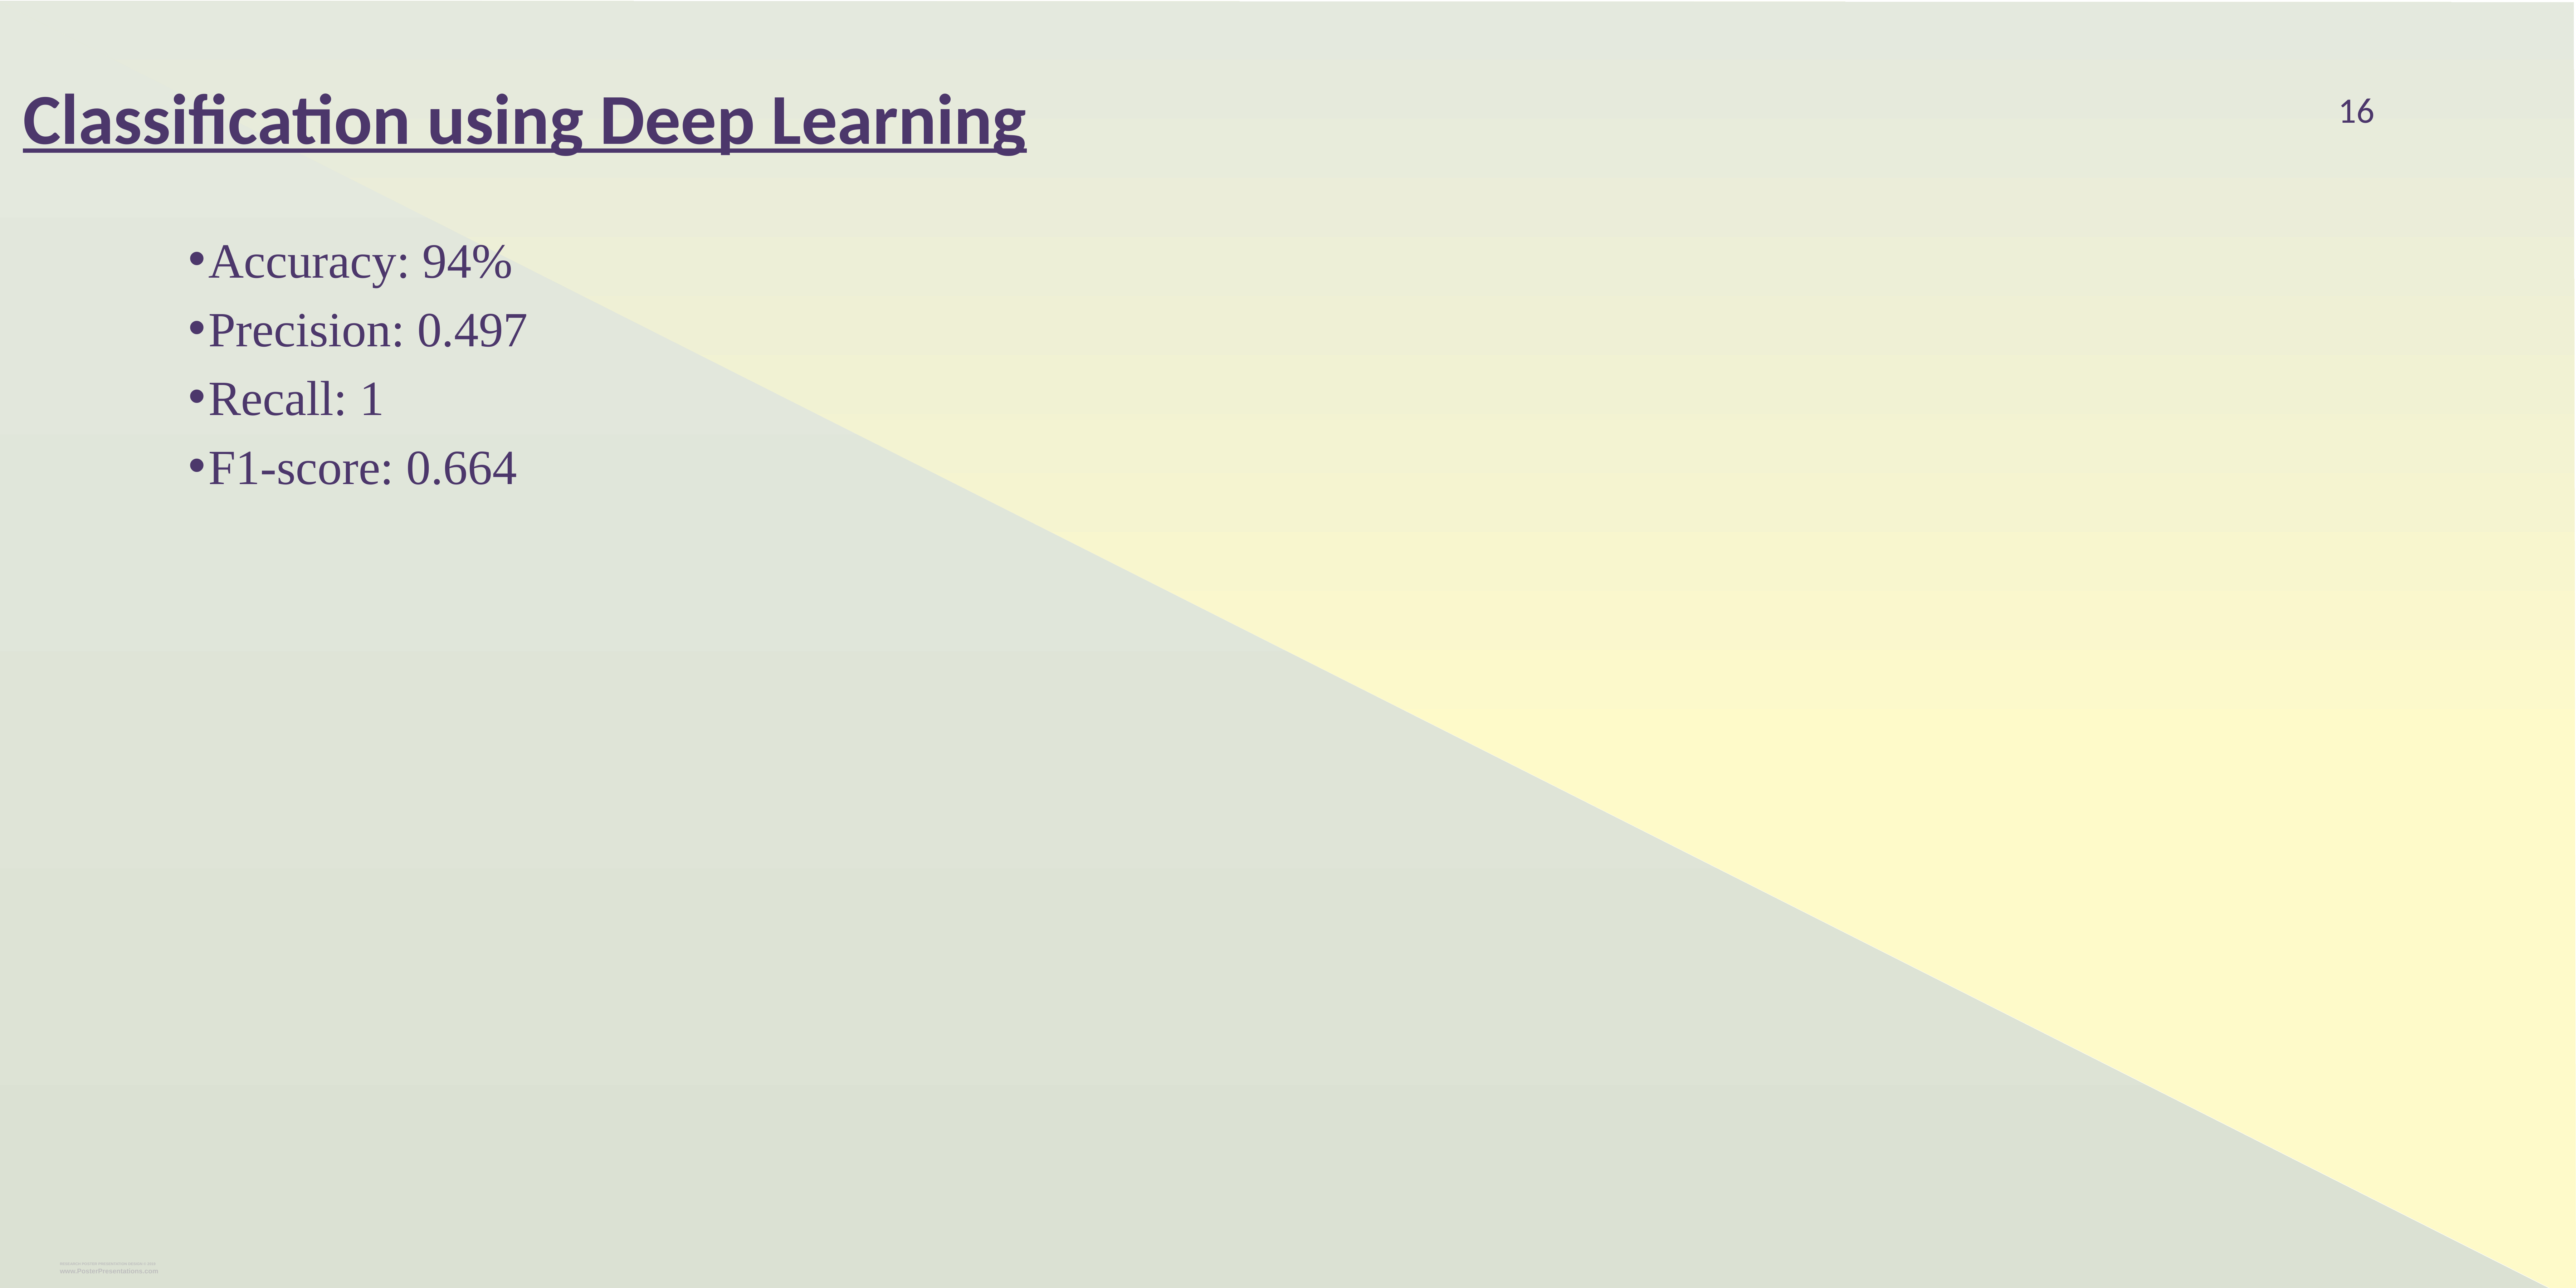

Classification using Deep Learning
16
Accuracy: 94%
Precision: 0.497
Recall: 1
F1-score: 0.664